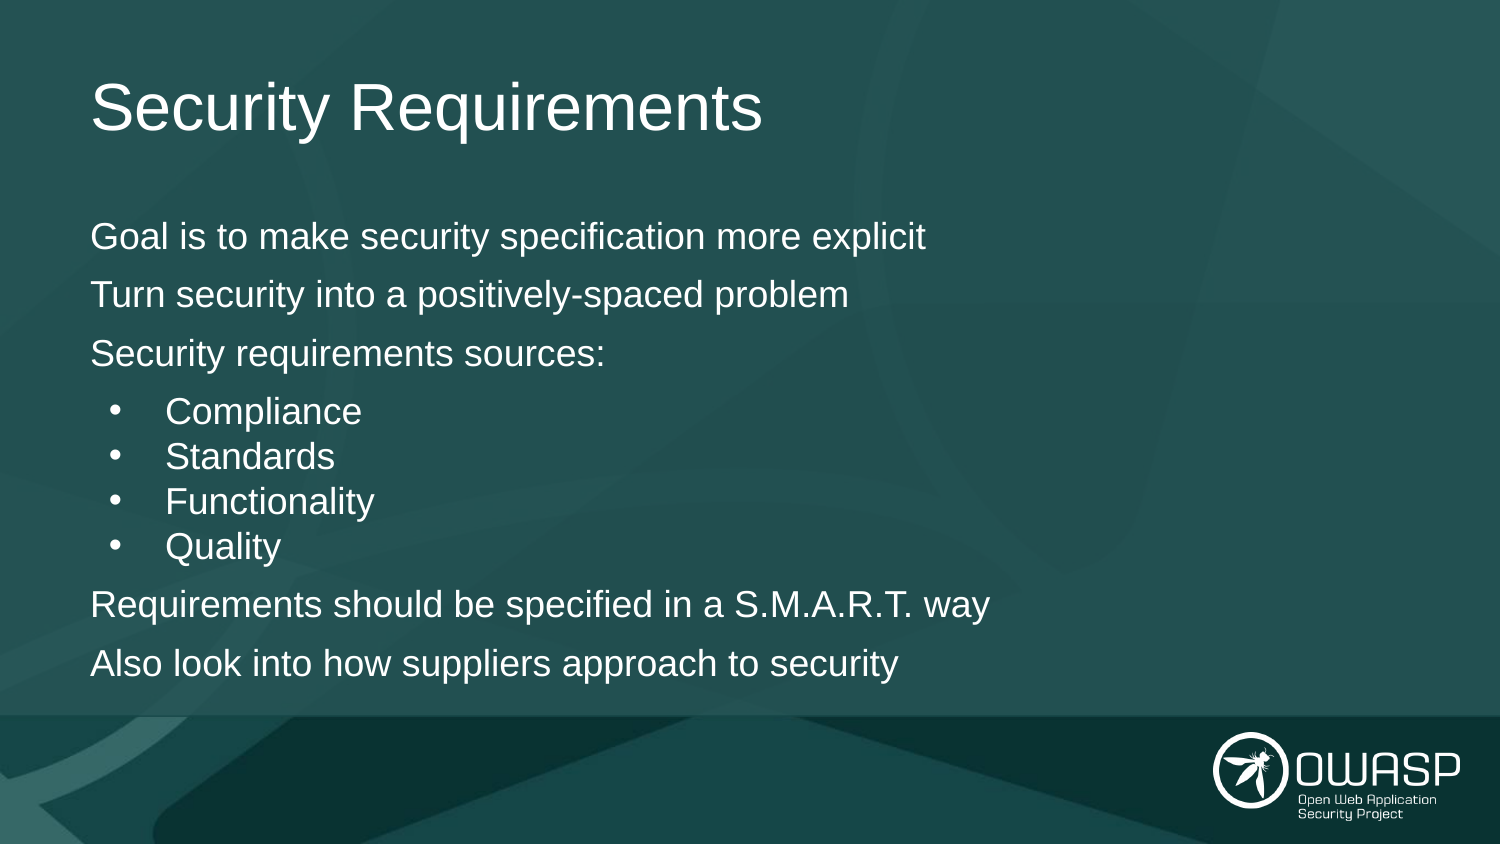

# Security Requirements
Goal is to make security specification more explicit
Turn security into a positively-spaced problem
Security requirements sources:
Compliance
Standards
Functionality
Quality
Requirements should be specified in a S.M.A.R.T. way
Also look into how suppliers approach to security